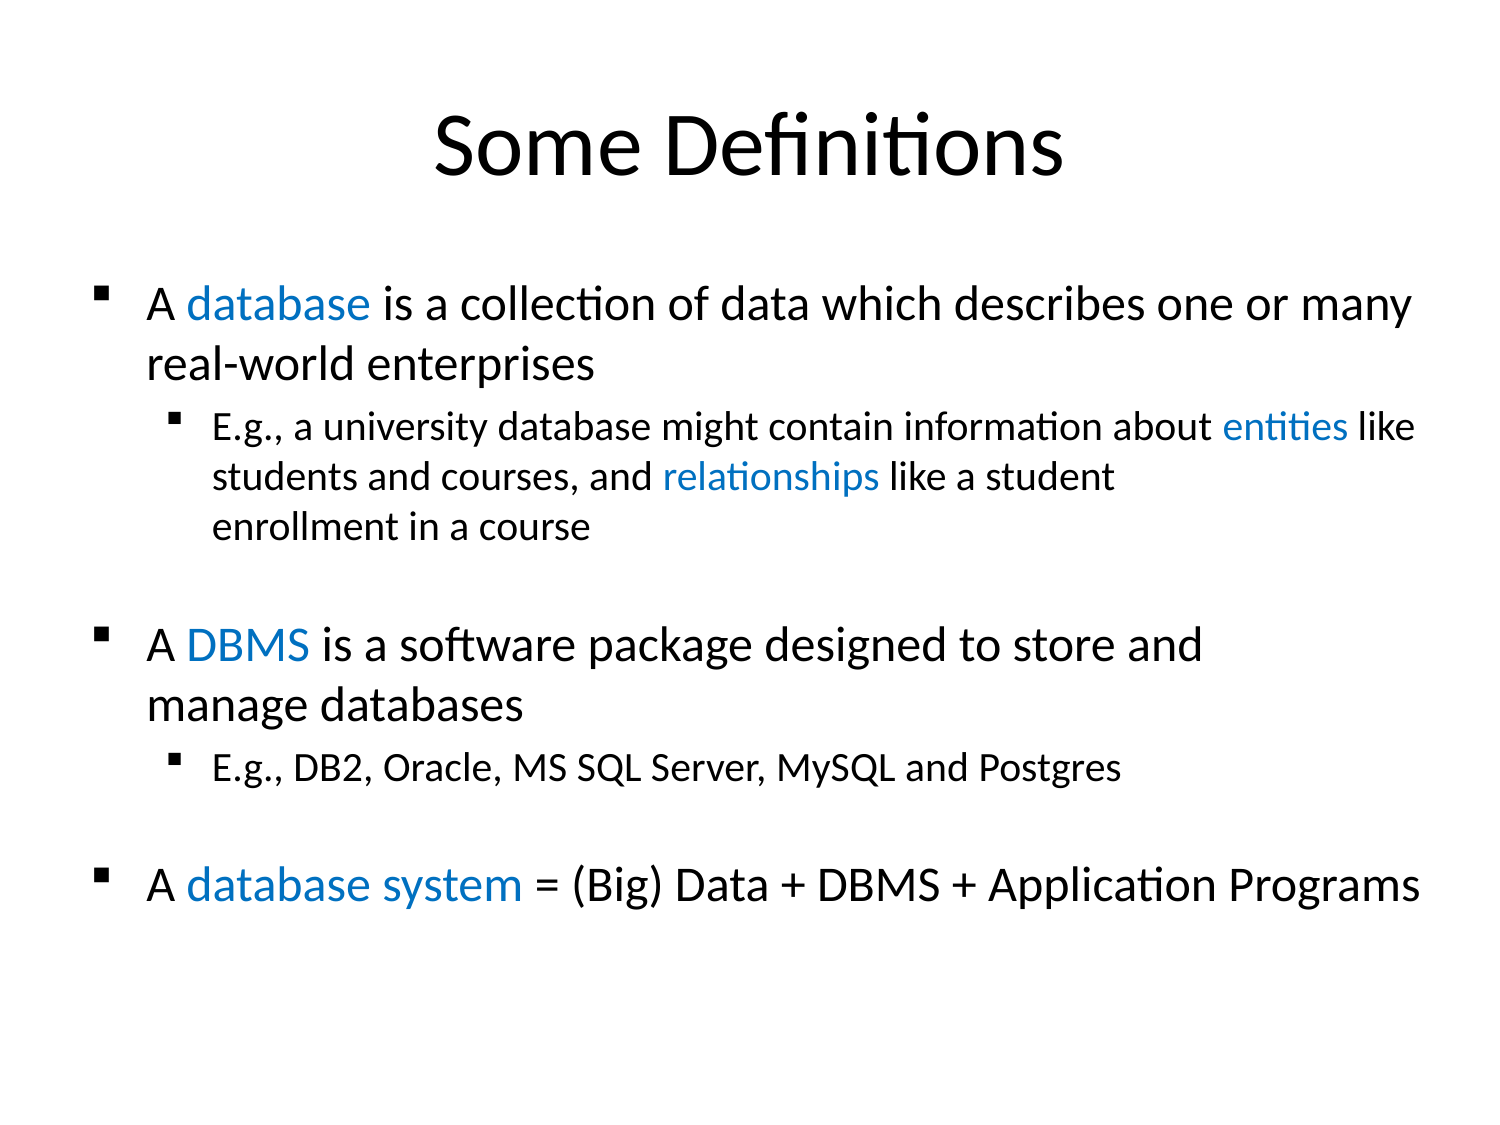

# Some Definitions
A database is a collection of data which describes one or many real-world enterprises
E.g., a university database might contain information about entities like students and courses, and relationships like a student
enrollment in a course

A DBMS is a software package designed to store and
manage databases
E.g., DB2, Oracle, MS SQL Server, MySQL and Postgres

A database system = (Big) Data + DBMS + Application Programs